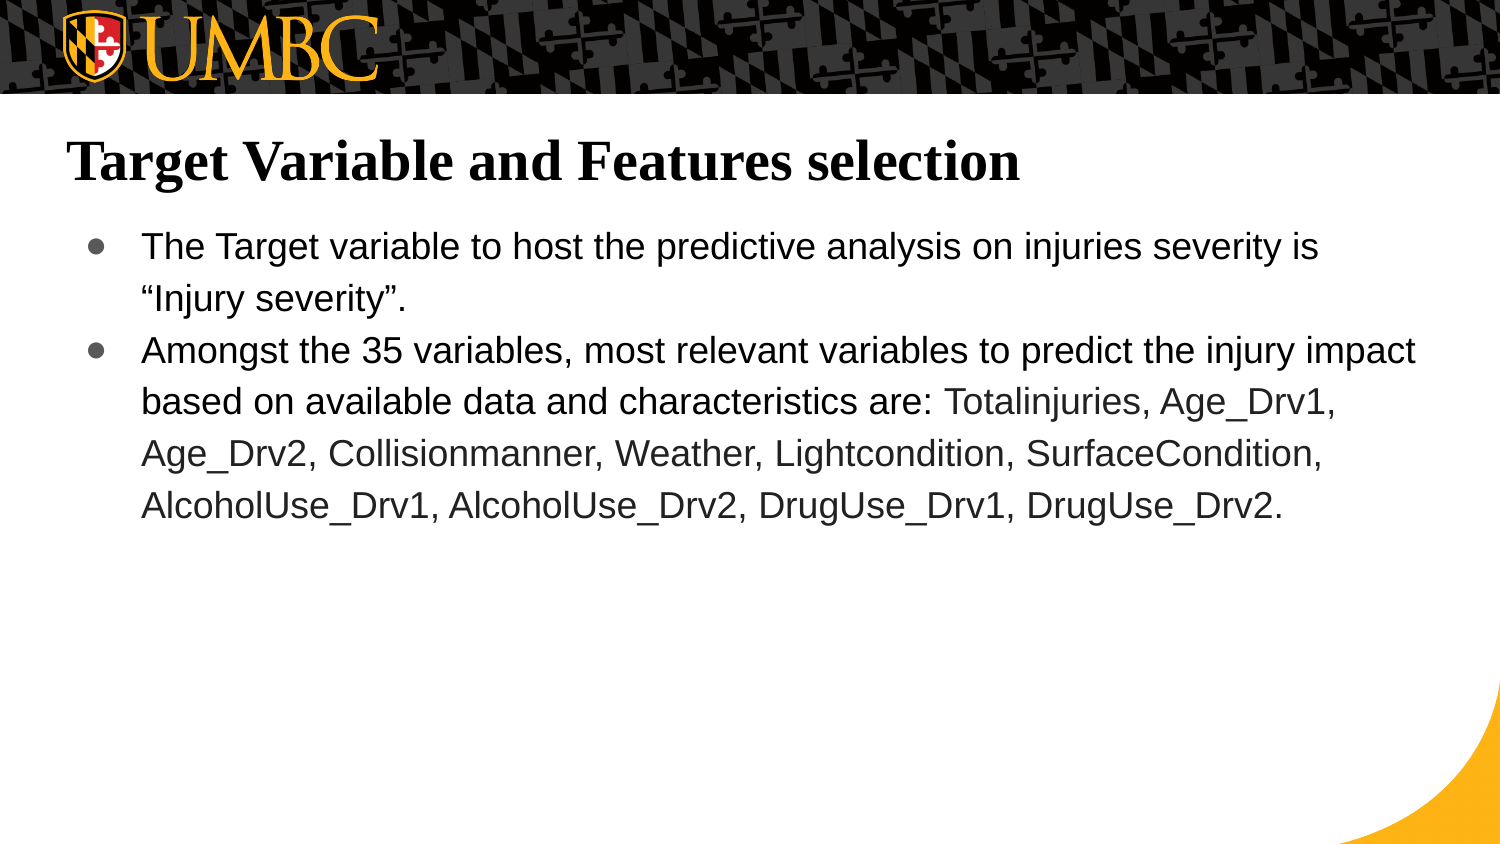

# Target Variable and Features selection
The Target variable to host the predictive analysis on injuries severity is “Injury severity”.
Amongst the 35 variables, most relevant variables to predict the injury impact based on available data and characteristics are: Totalinjuries, Age_Drv1, Age_Drv2, Collisionmanner, Weather, Lightcondition, SurfaceCondition, AlcoholUse_Drv1, AlcoholUse_Drv2, DrugUse_Drv1, DrugUse_Drv2.